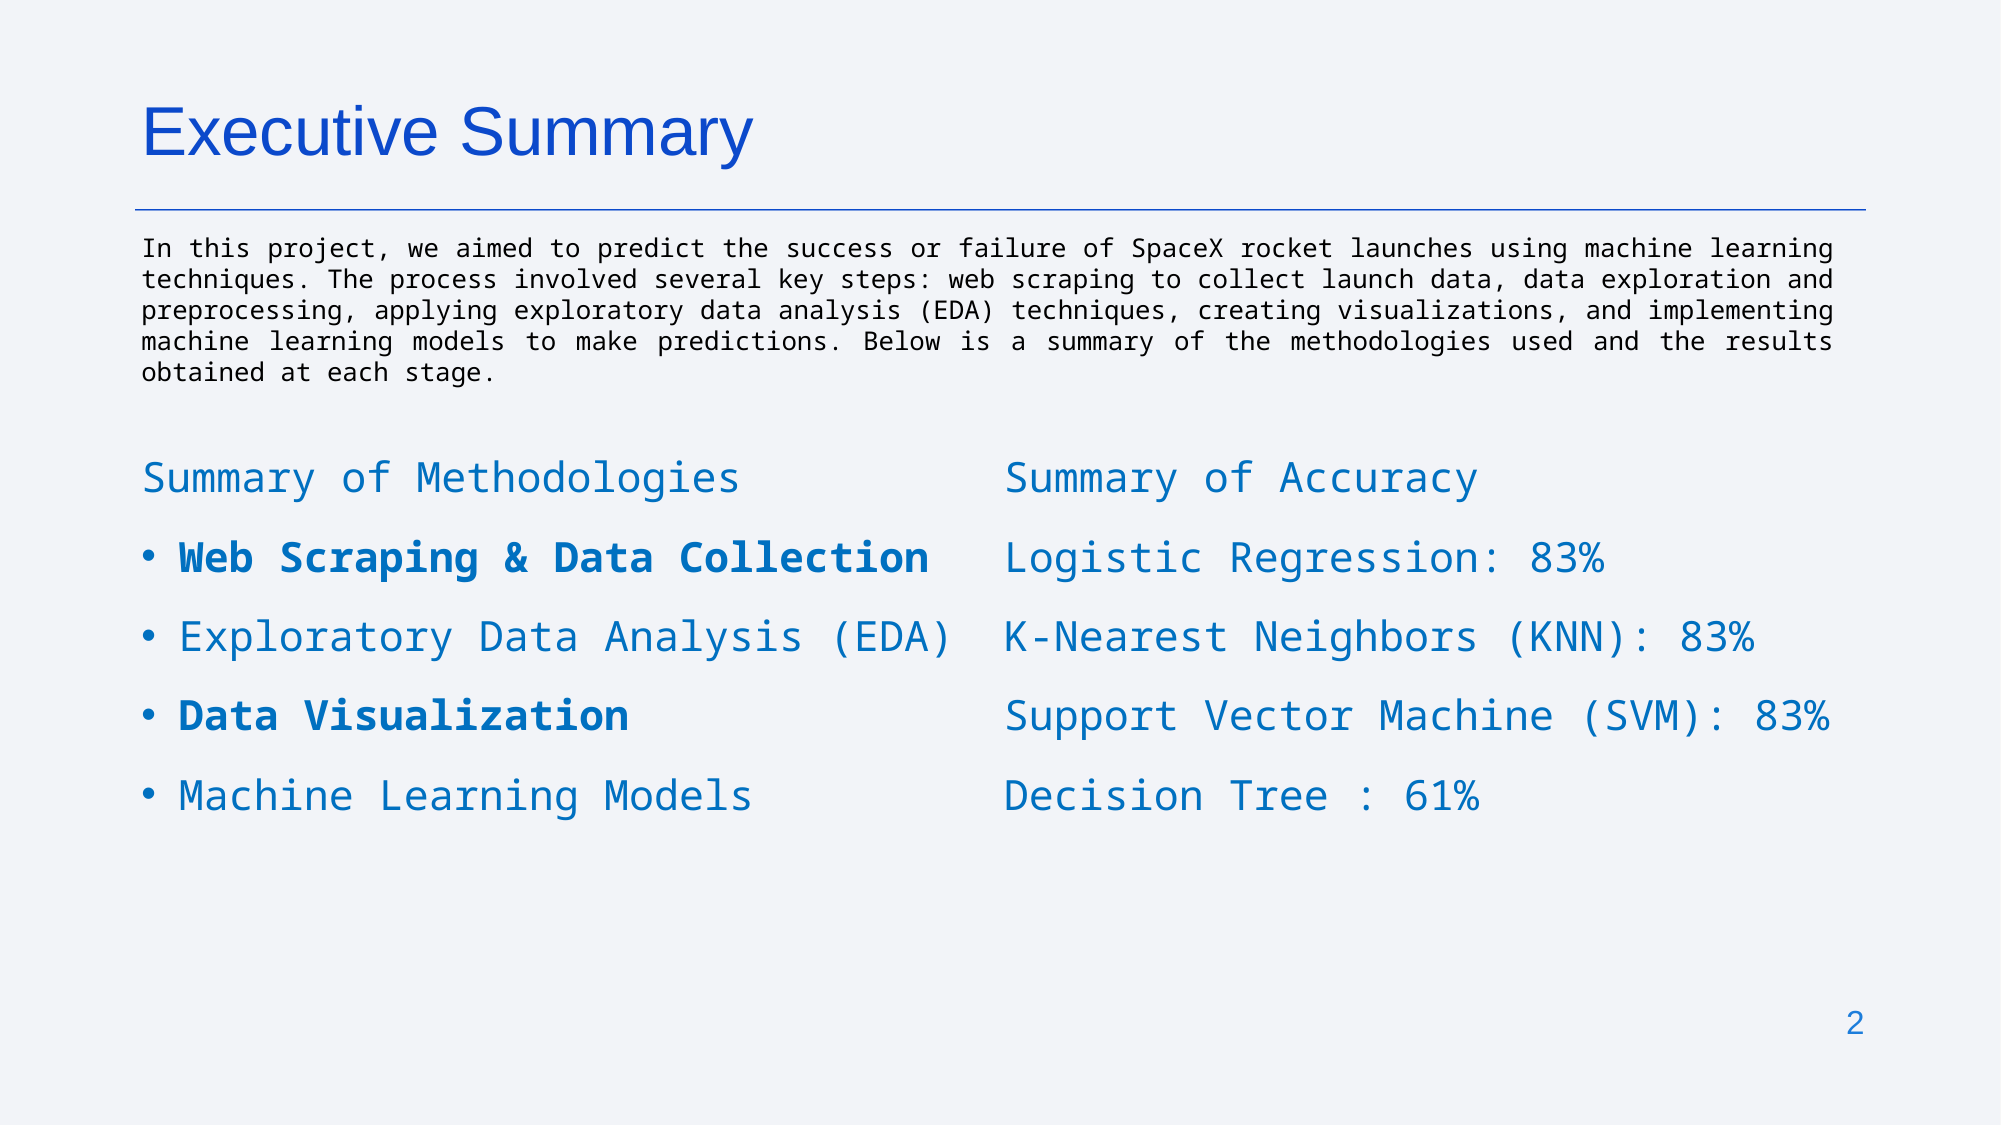

Executive Summary
In this project, we aimed to predict the success or failure of SpaceX rocket launches using machine learning techniques. The process involved several key steps: web scraping to collect launch data, data exploration and preprocessing, applying exploratory data analysis (EDA) techniques, creating visualizations, and implementing machine learning models to make predictions. Below is a summary of the methodologies used and the results obtained at each stage.
Summary of Accuracy
Logistic Regression: 83%
K-Nearest Neighbors (KNN): 83%
Support Vector Machine (SVM): 83%
Decision Tree : 61%
Summary of Methodologies
Web Scraping & Data Collection
Exploratory Data Analysis (EDA)
Data Visualization
Machine Learning Models

2